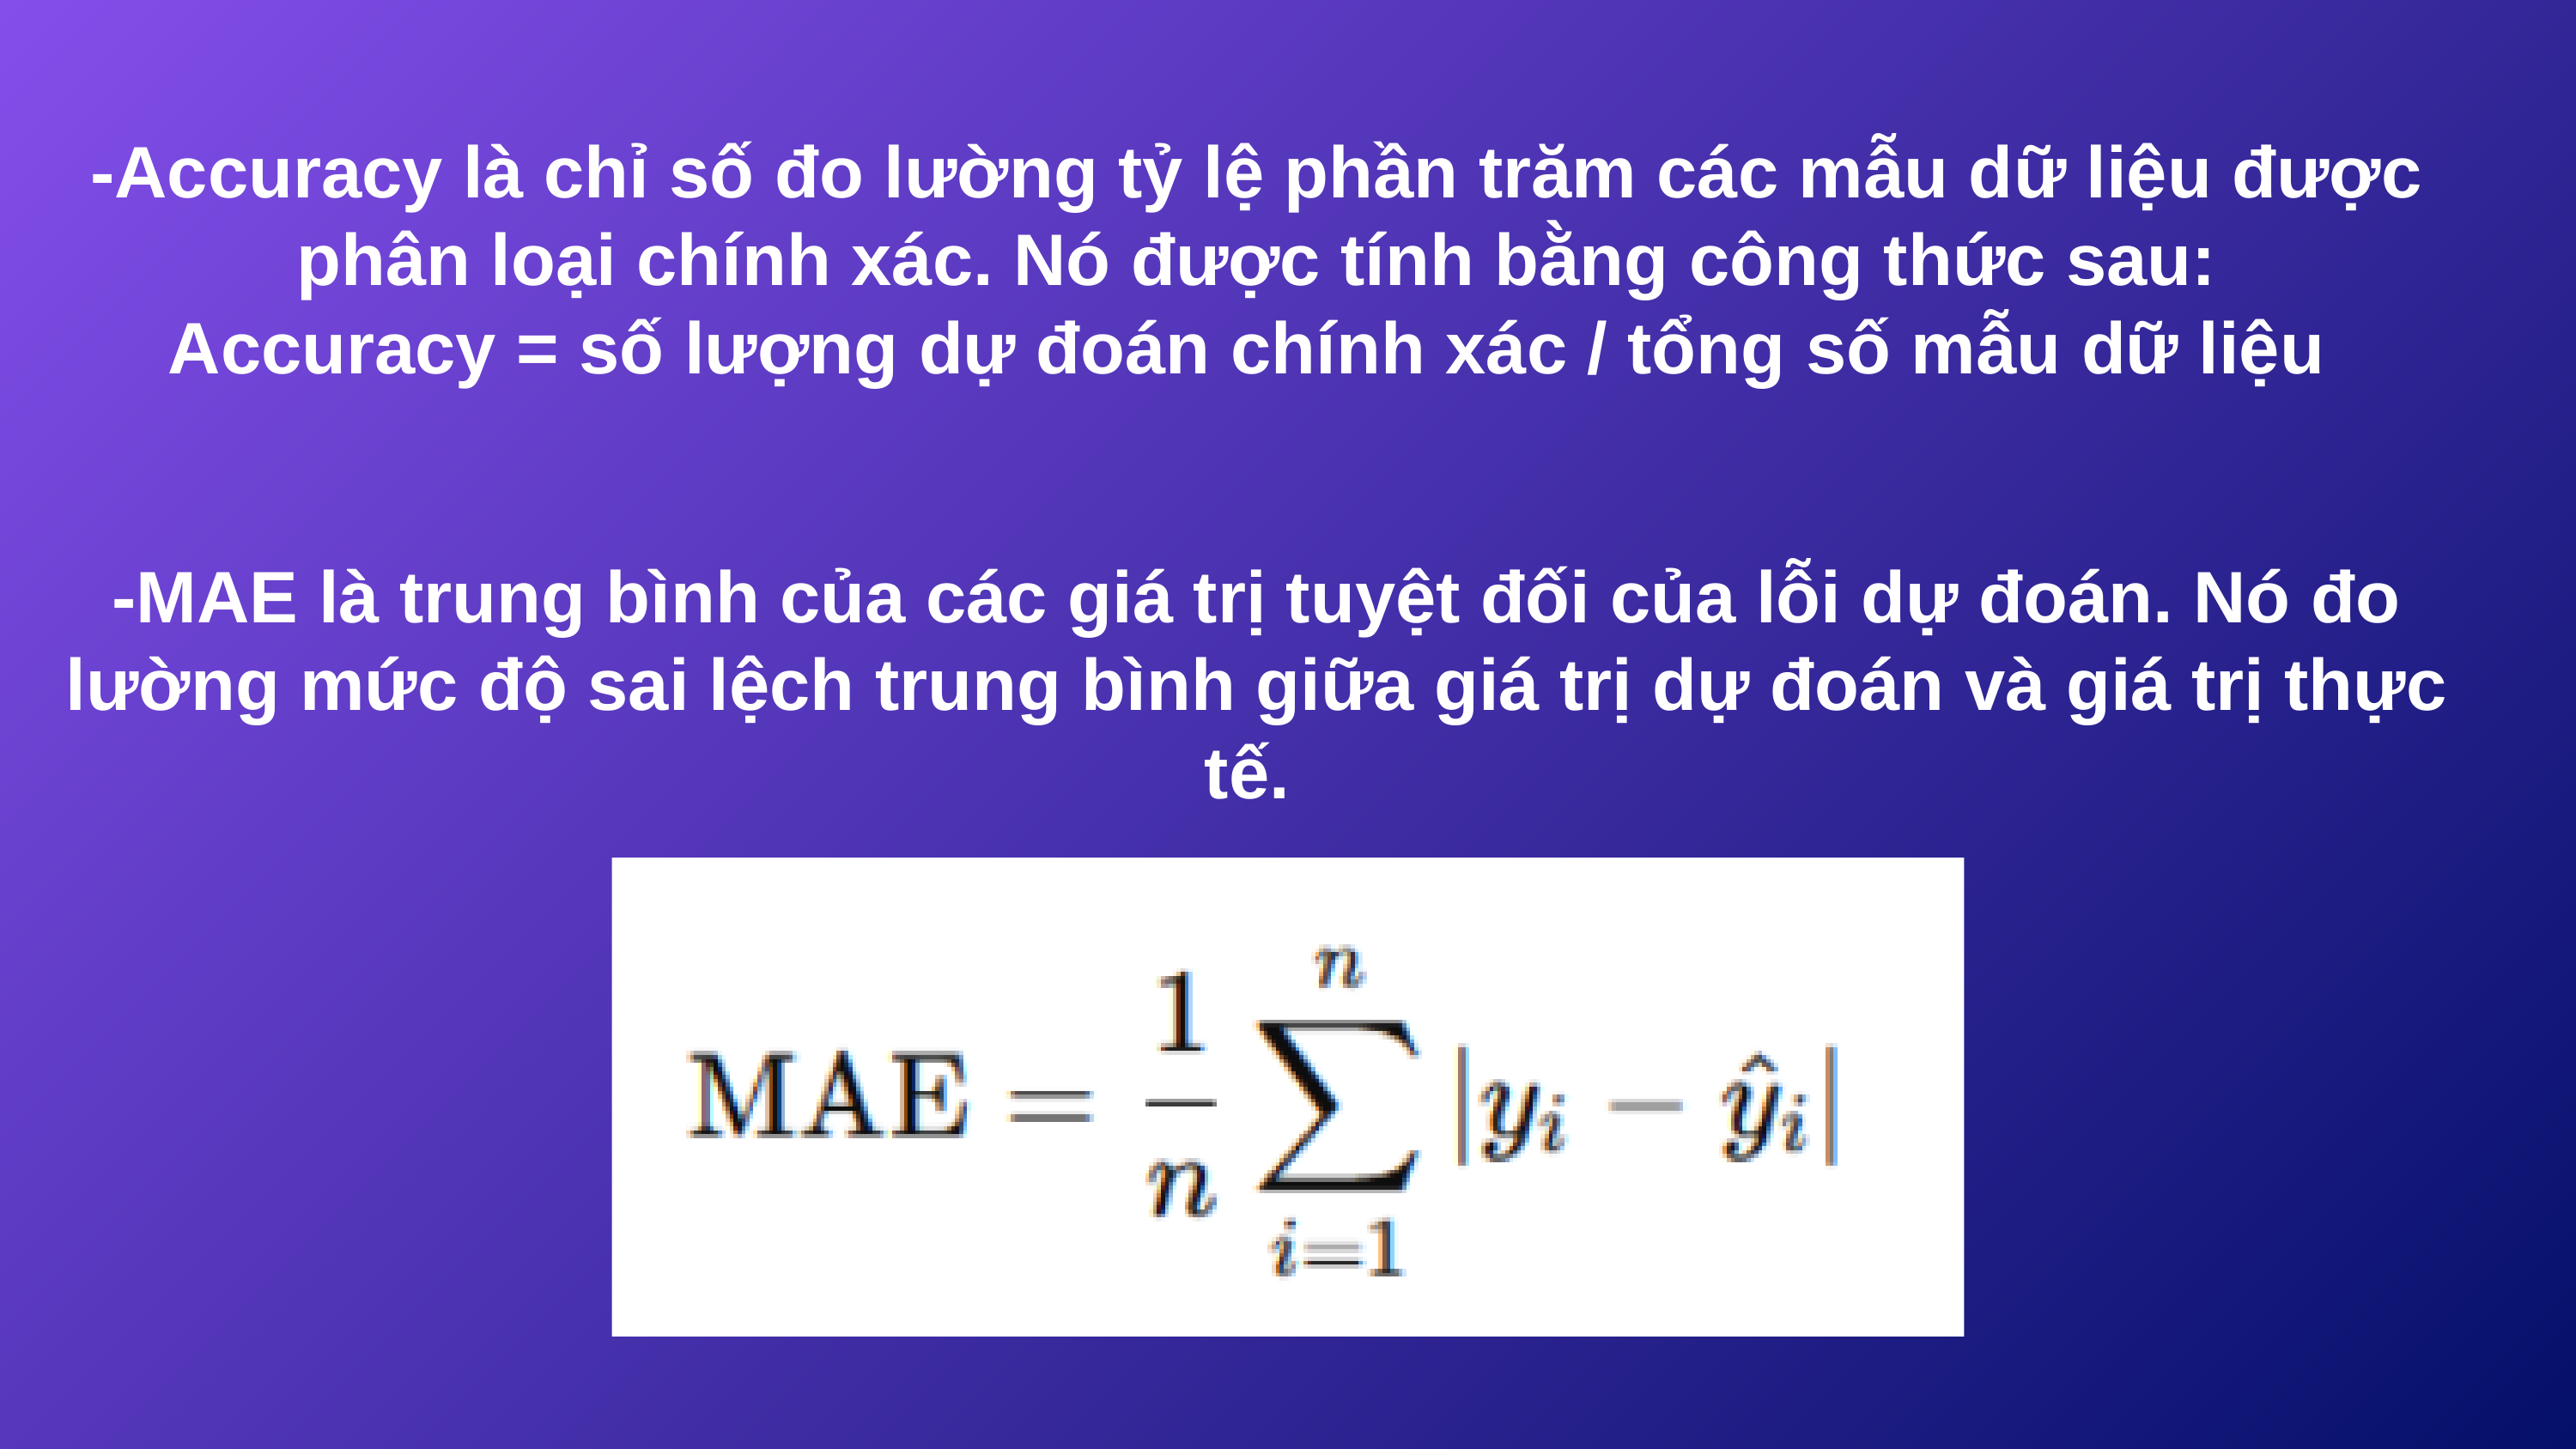

-Accuracy là chỉ số đo lường tỷ lệ phần trăm các mẫu dữ liệu được phân loại chính xác. Nó được tính bằng công thức sau:
 Accuracy = số lượng dự đoán chính xác / tổng số mẫu dữ liệu
-MAE là trung bình của các giá trị tuyệt đối của lỗi dự đoán. Nó đo lường mức độ sai lệch trung bình giữa giá trị dự đoán và giá trị thực tế.